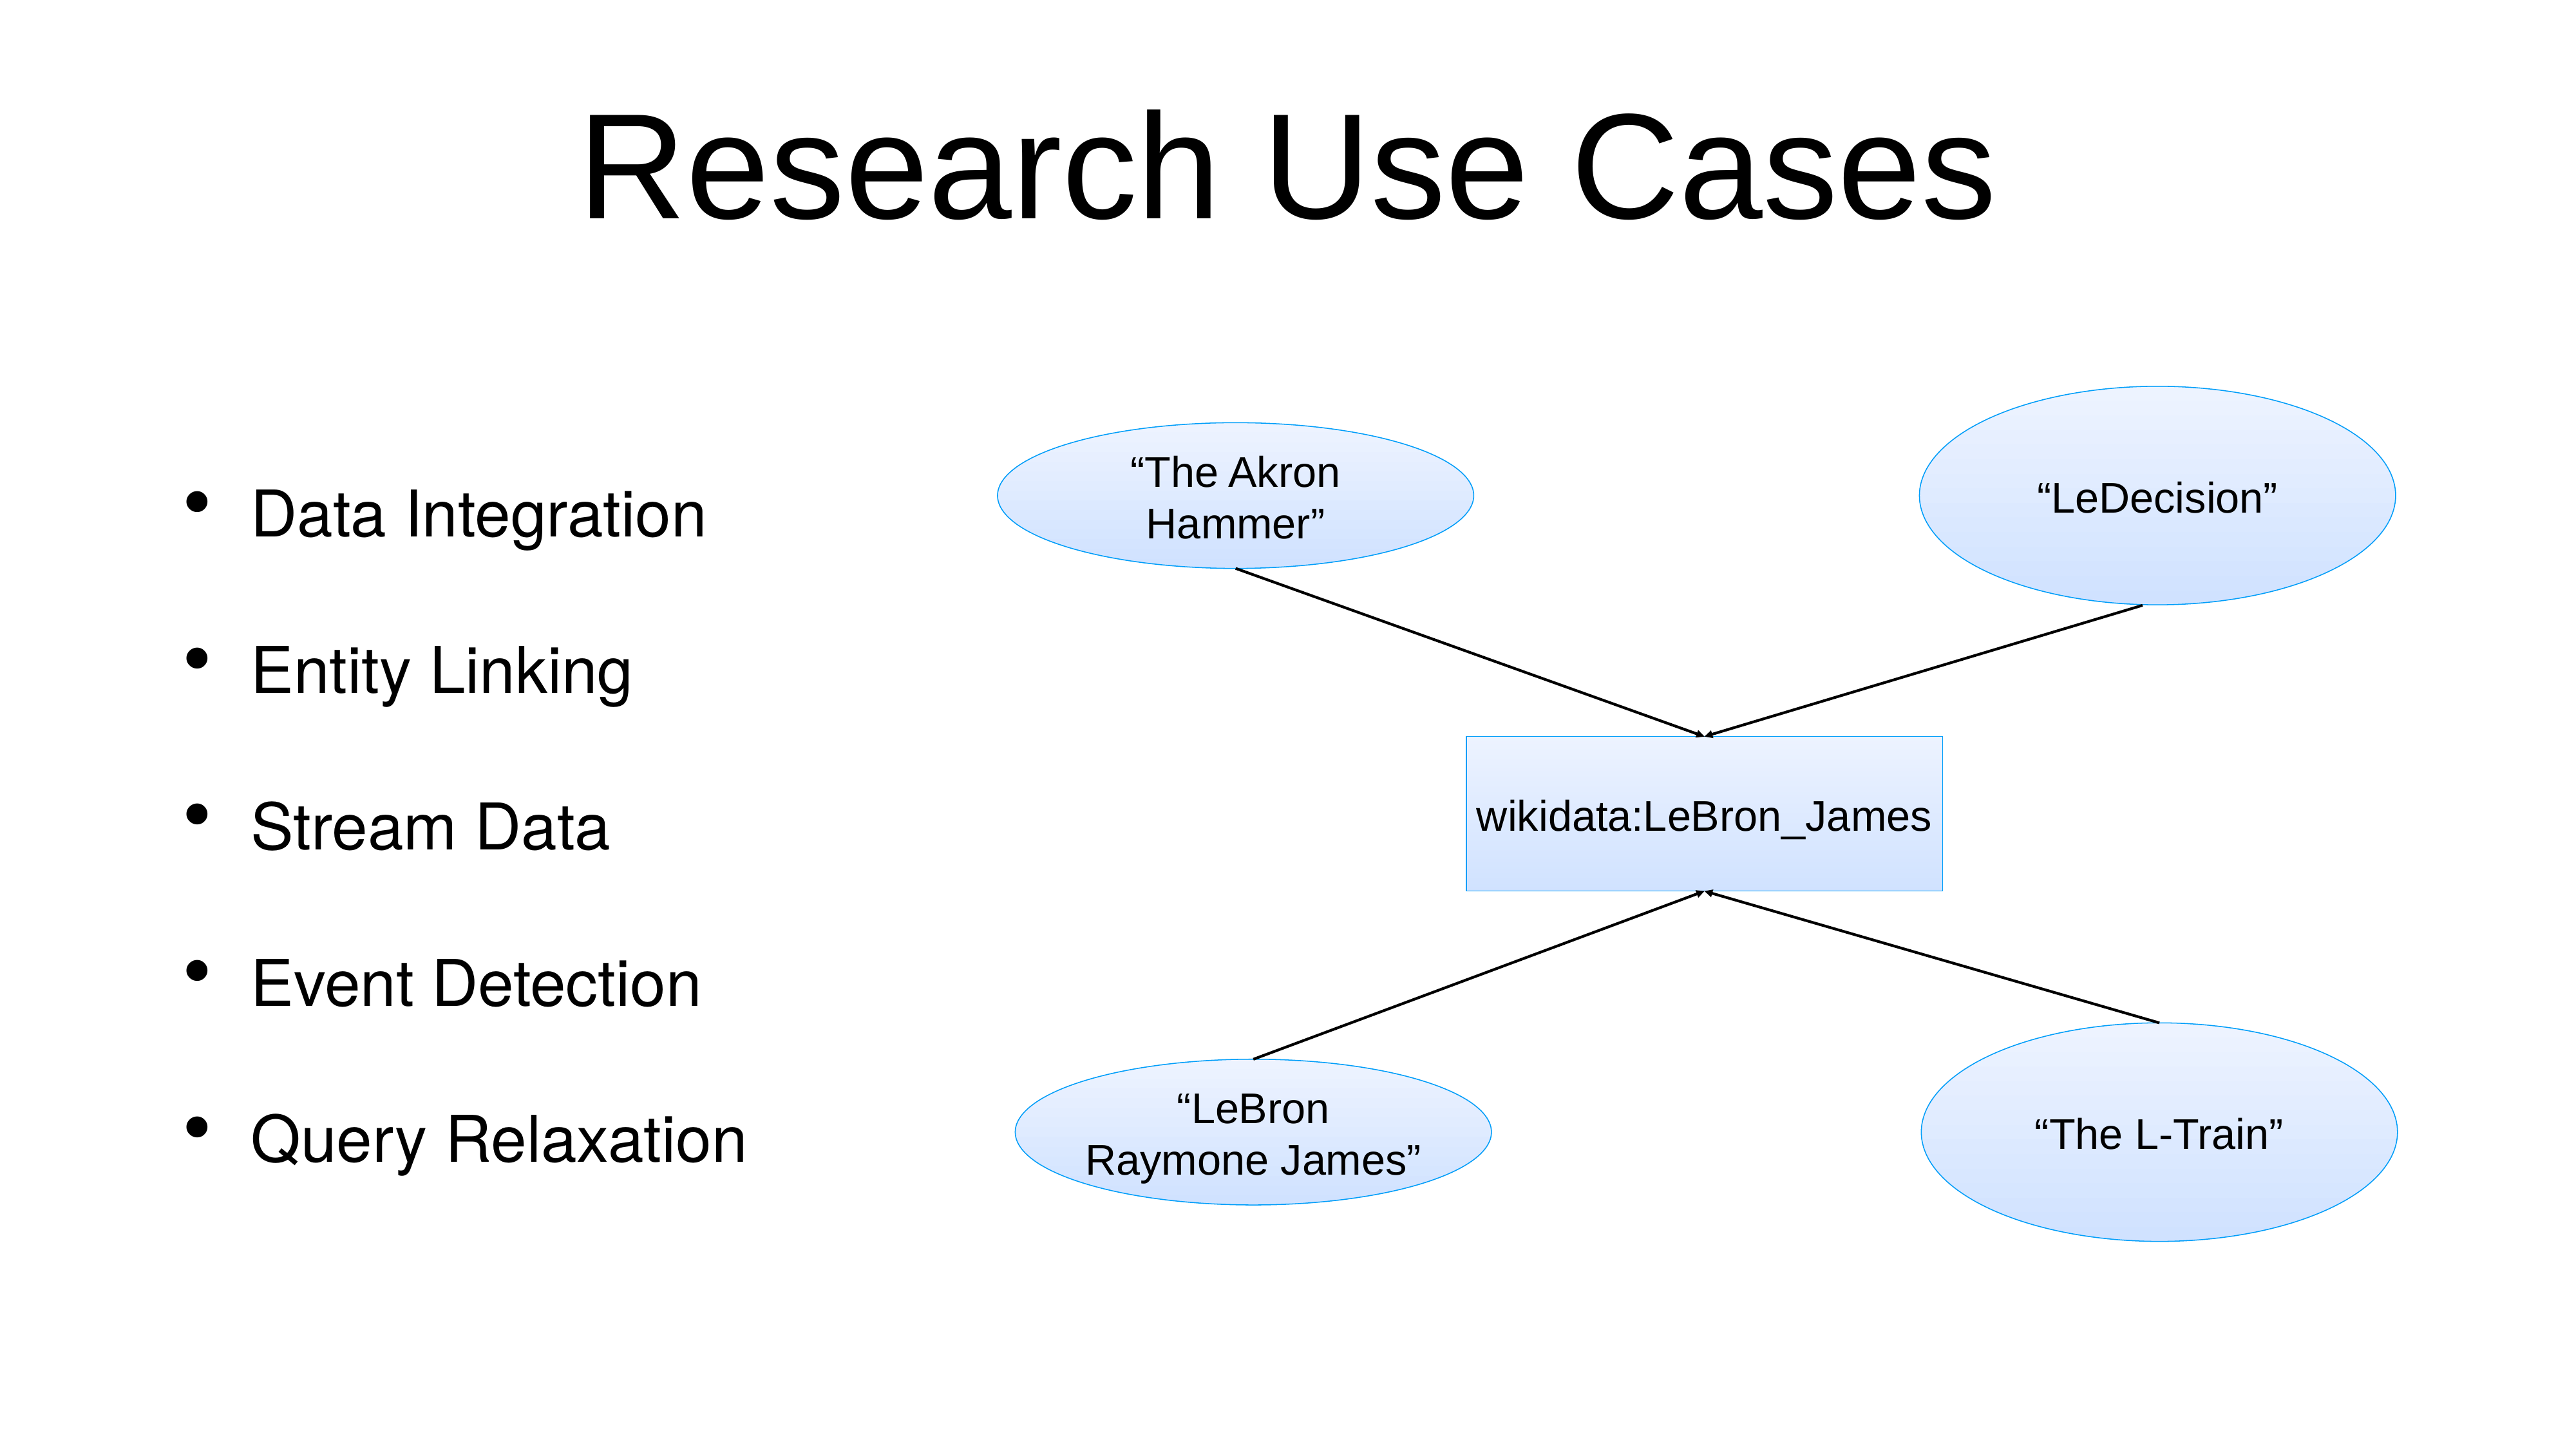

# Research Use Cases
Data Integration
Entity Linking
Stream Data
Event Detection
Query Relaxation

“LeDecision”

“The Akron Hammer”

wikidata:LeBron_James

“The L-Train”

“LeBron Raymone James”